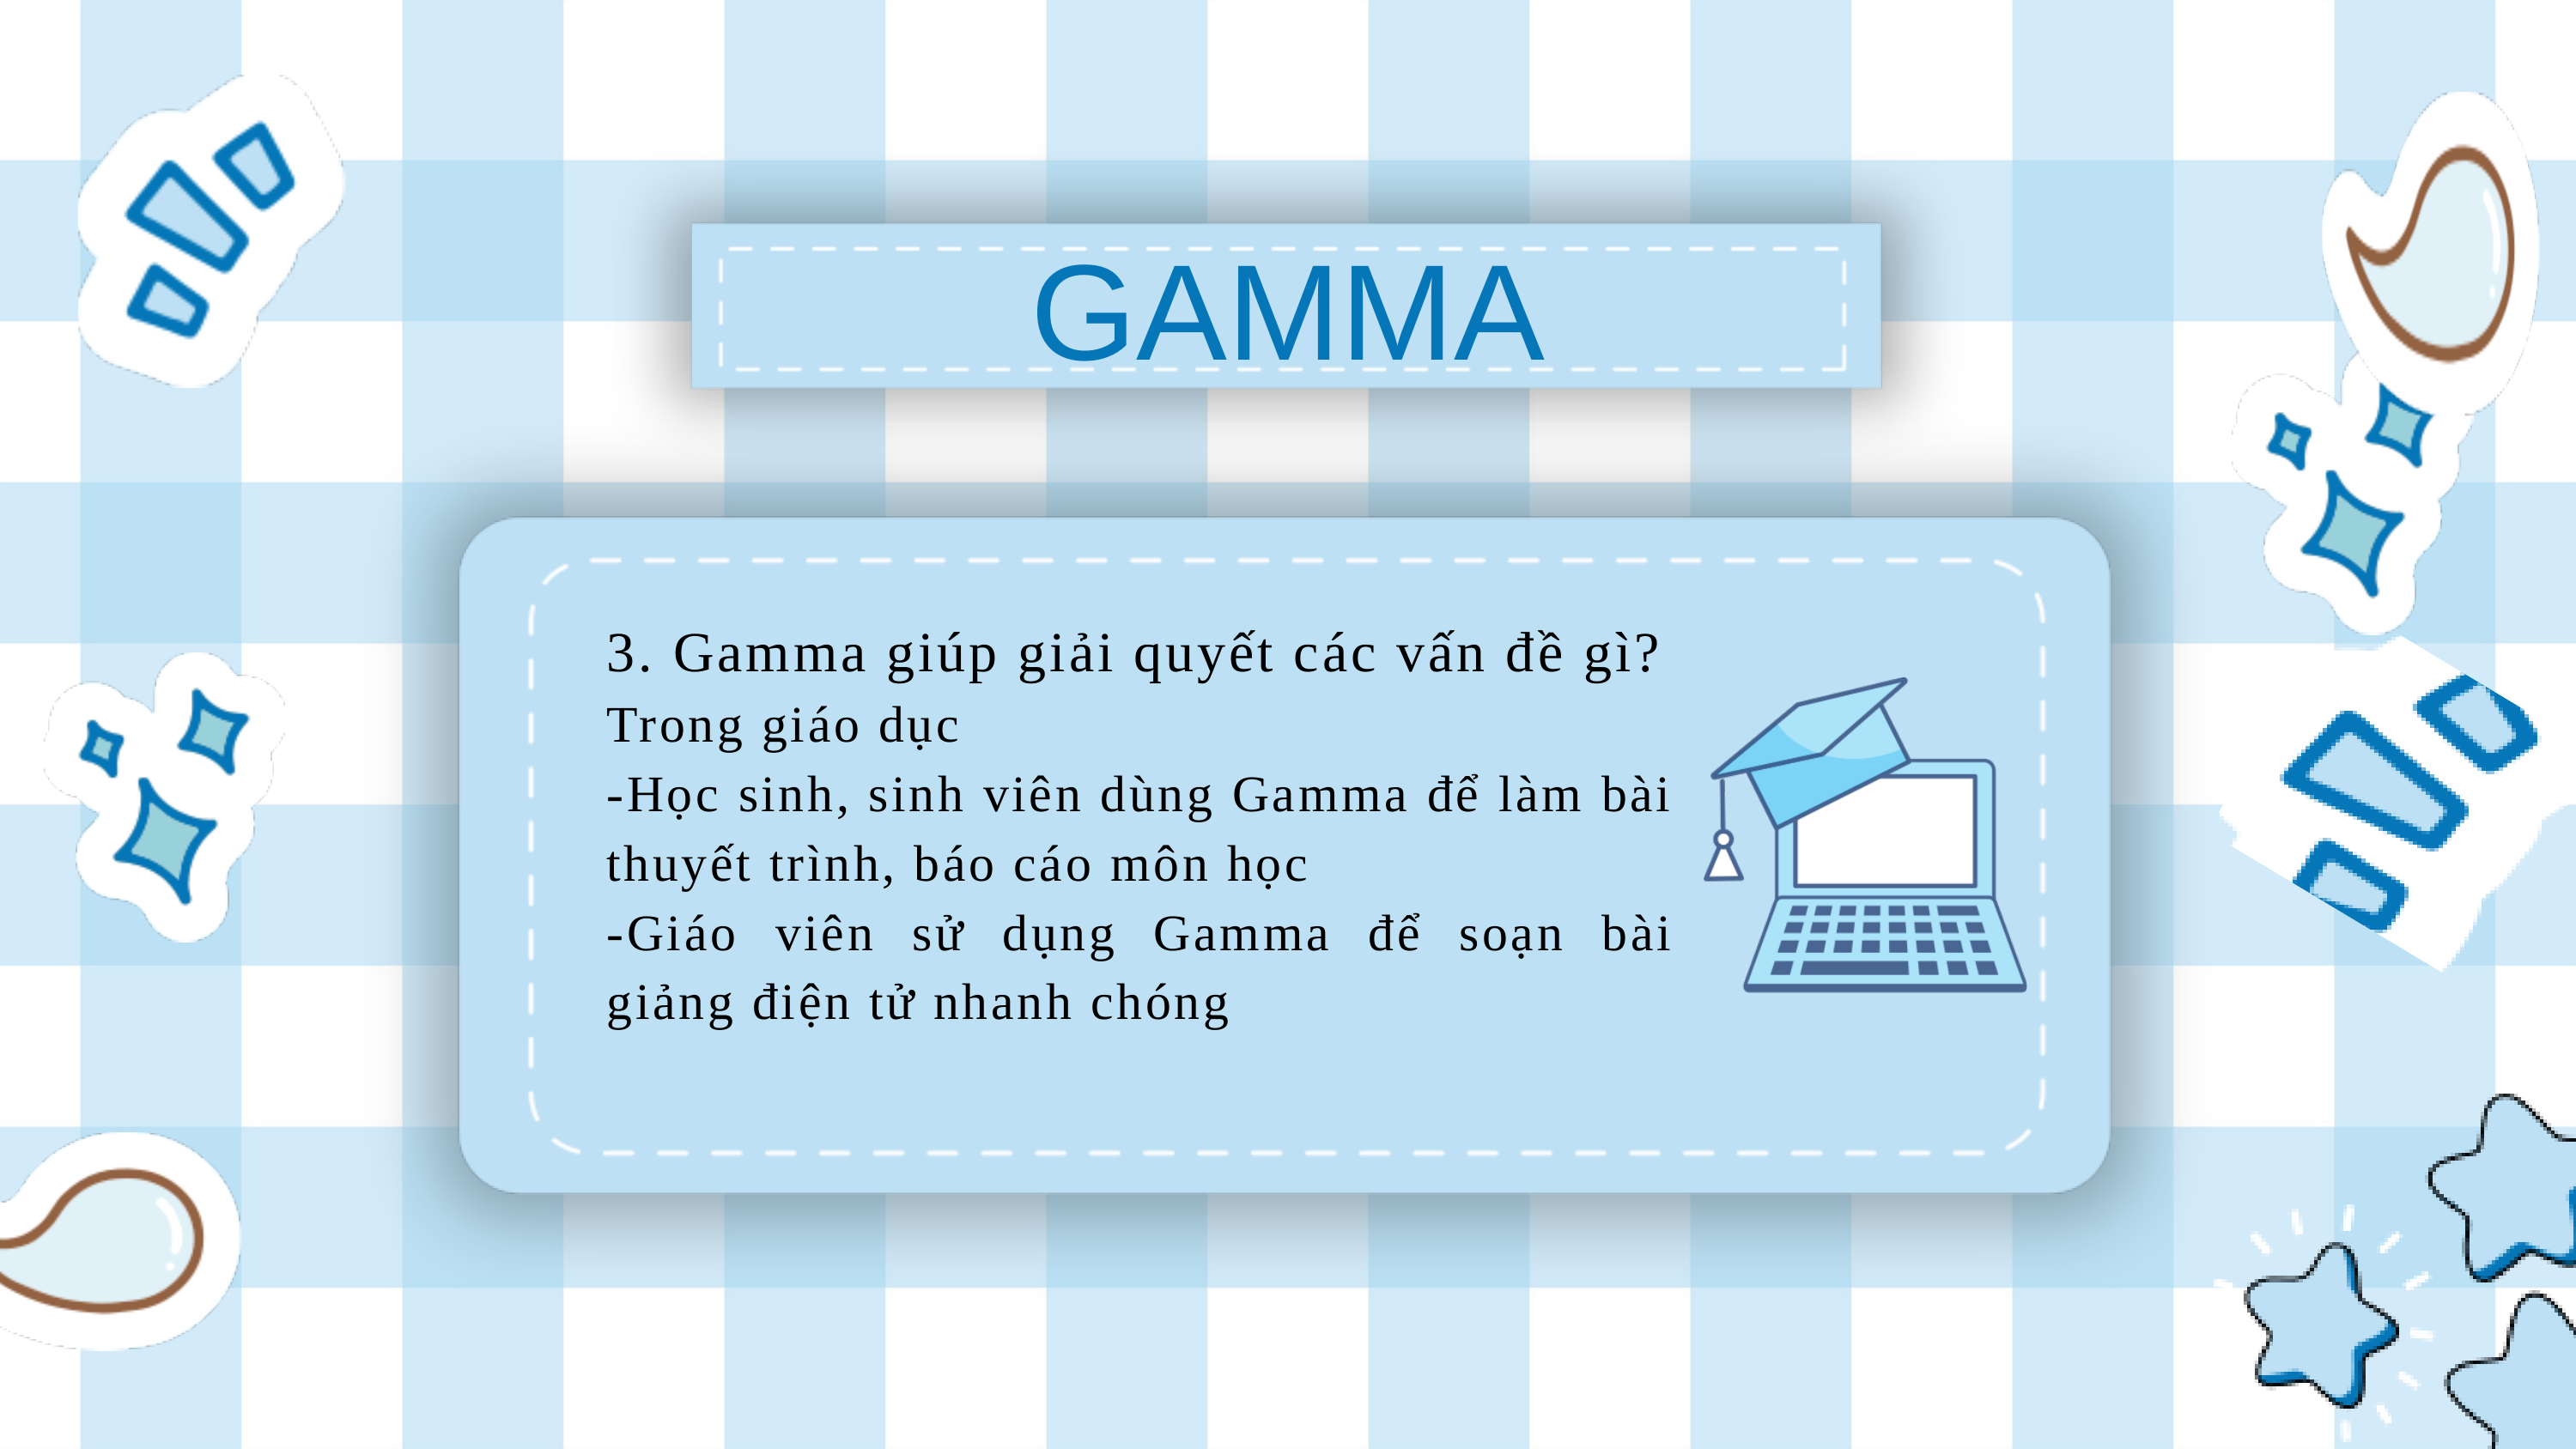

GAMMA

3. Gamma giúp giải quyết các vấn đề gì?
Trong giáo dục
-Học sinh, sinh viên dùng Gamma để làm bài thuyết trình, báo cáo môn học
-Giáo viên sử dụng Gamma để soạn bài giảng điện tử nhanh chóng